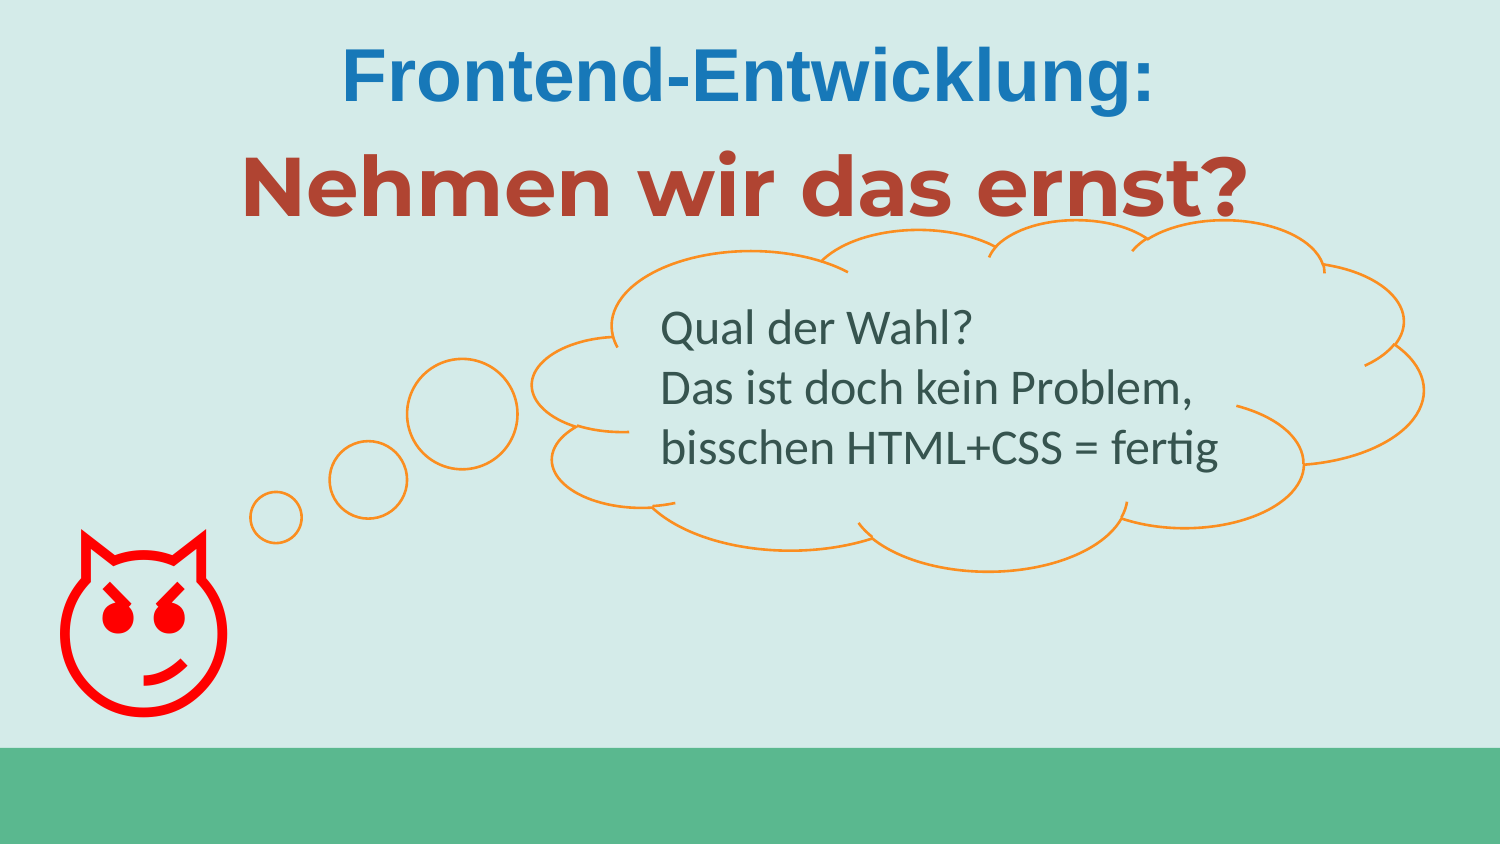

Frontend-Entwicklung:
Nehmen wir das ernst?

Qual der Wahl?
Das ist doch kein Problem,
bisschen HTML+CSS = fertig

😼

#